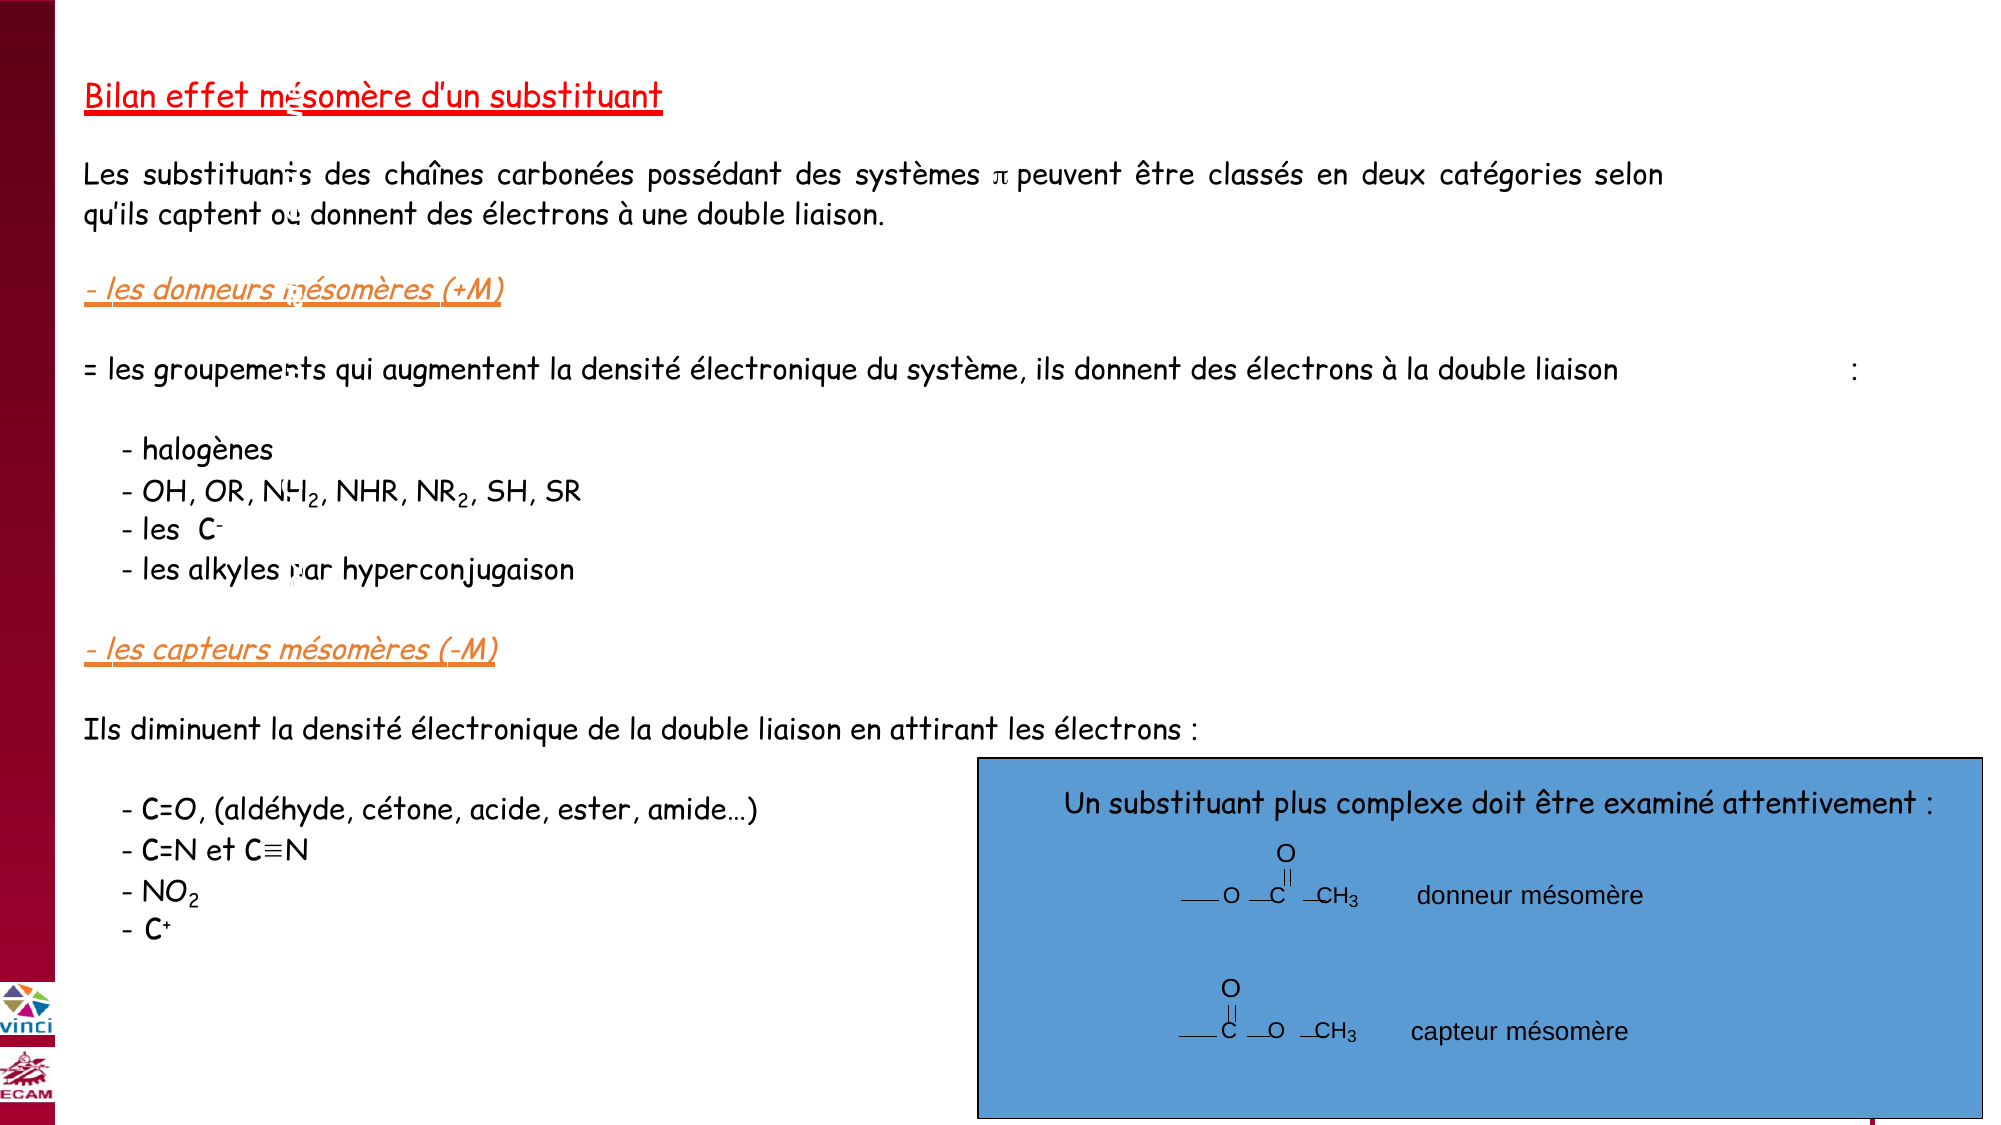

Bilan effet mésomère d’un substituant

Les substituants des chaînes carbonées possédant des systèmes π peuvent être classés en deux catégories selon
qu’ils captent ou donnent des électrons à une double liaison.
- les donneurs mésomères (+M)

B2040-Chimie du vivant et environnement
= les groupements qui augmentent la densité électronique du système, ils donnent des électrons à la double liaison
:
- halogènes
- OH, OR, NH2, NHR, NR2, SH, SR
- les
C-
- les alkyles par hyperconjugaison
- les capteurs mésomères (-M)

Ils diminuent la densité électronique de la double liaison en attirant les électrons :

ECAM 2015                 31

Un substituant plus complexe doit être examiné attentivement :
O
O    C    CH3           donneur mésomère
O
C    O    CH3           capteur mésomère
- C=O, (aldéhyde, cétone, acide, ester, amide…)
- C=N et C≡N
- NO2
-

C+